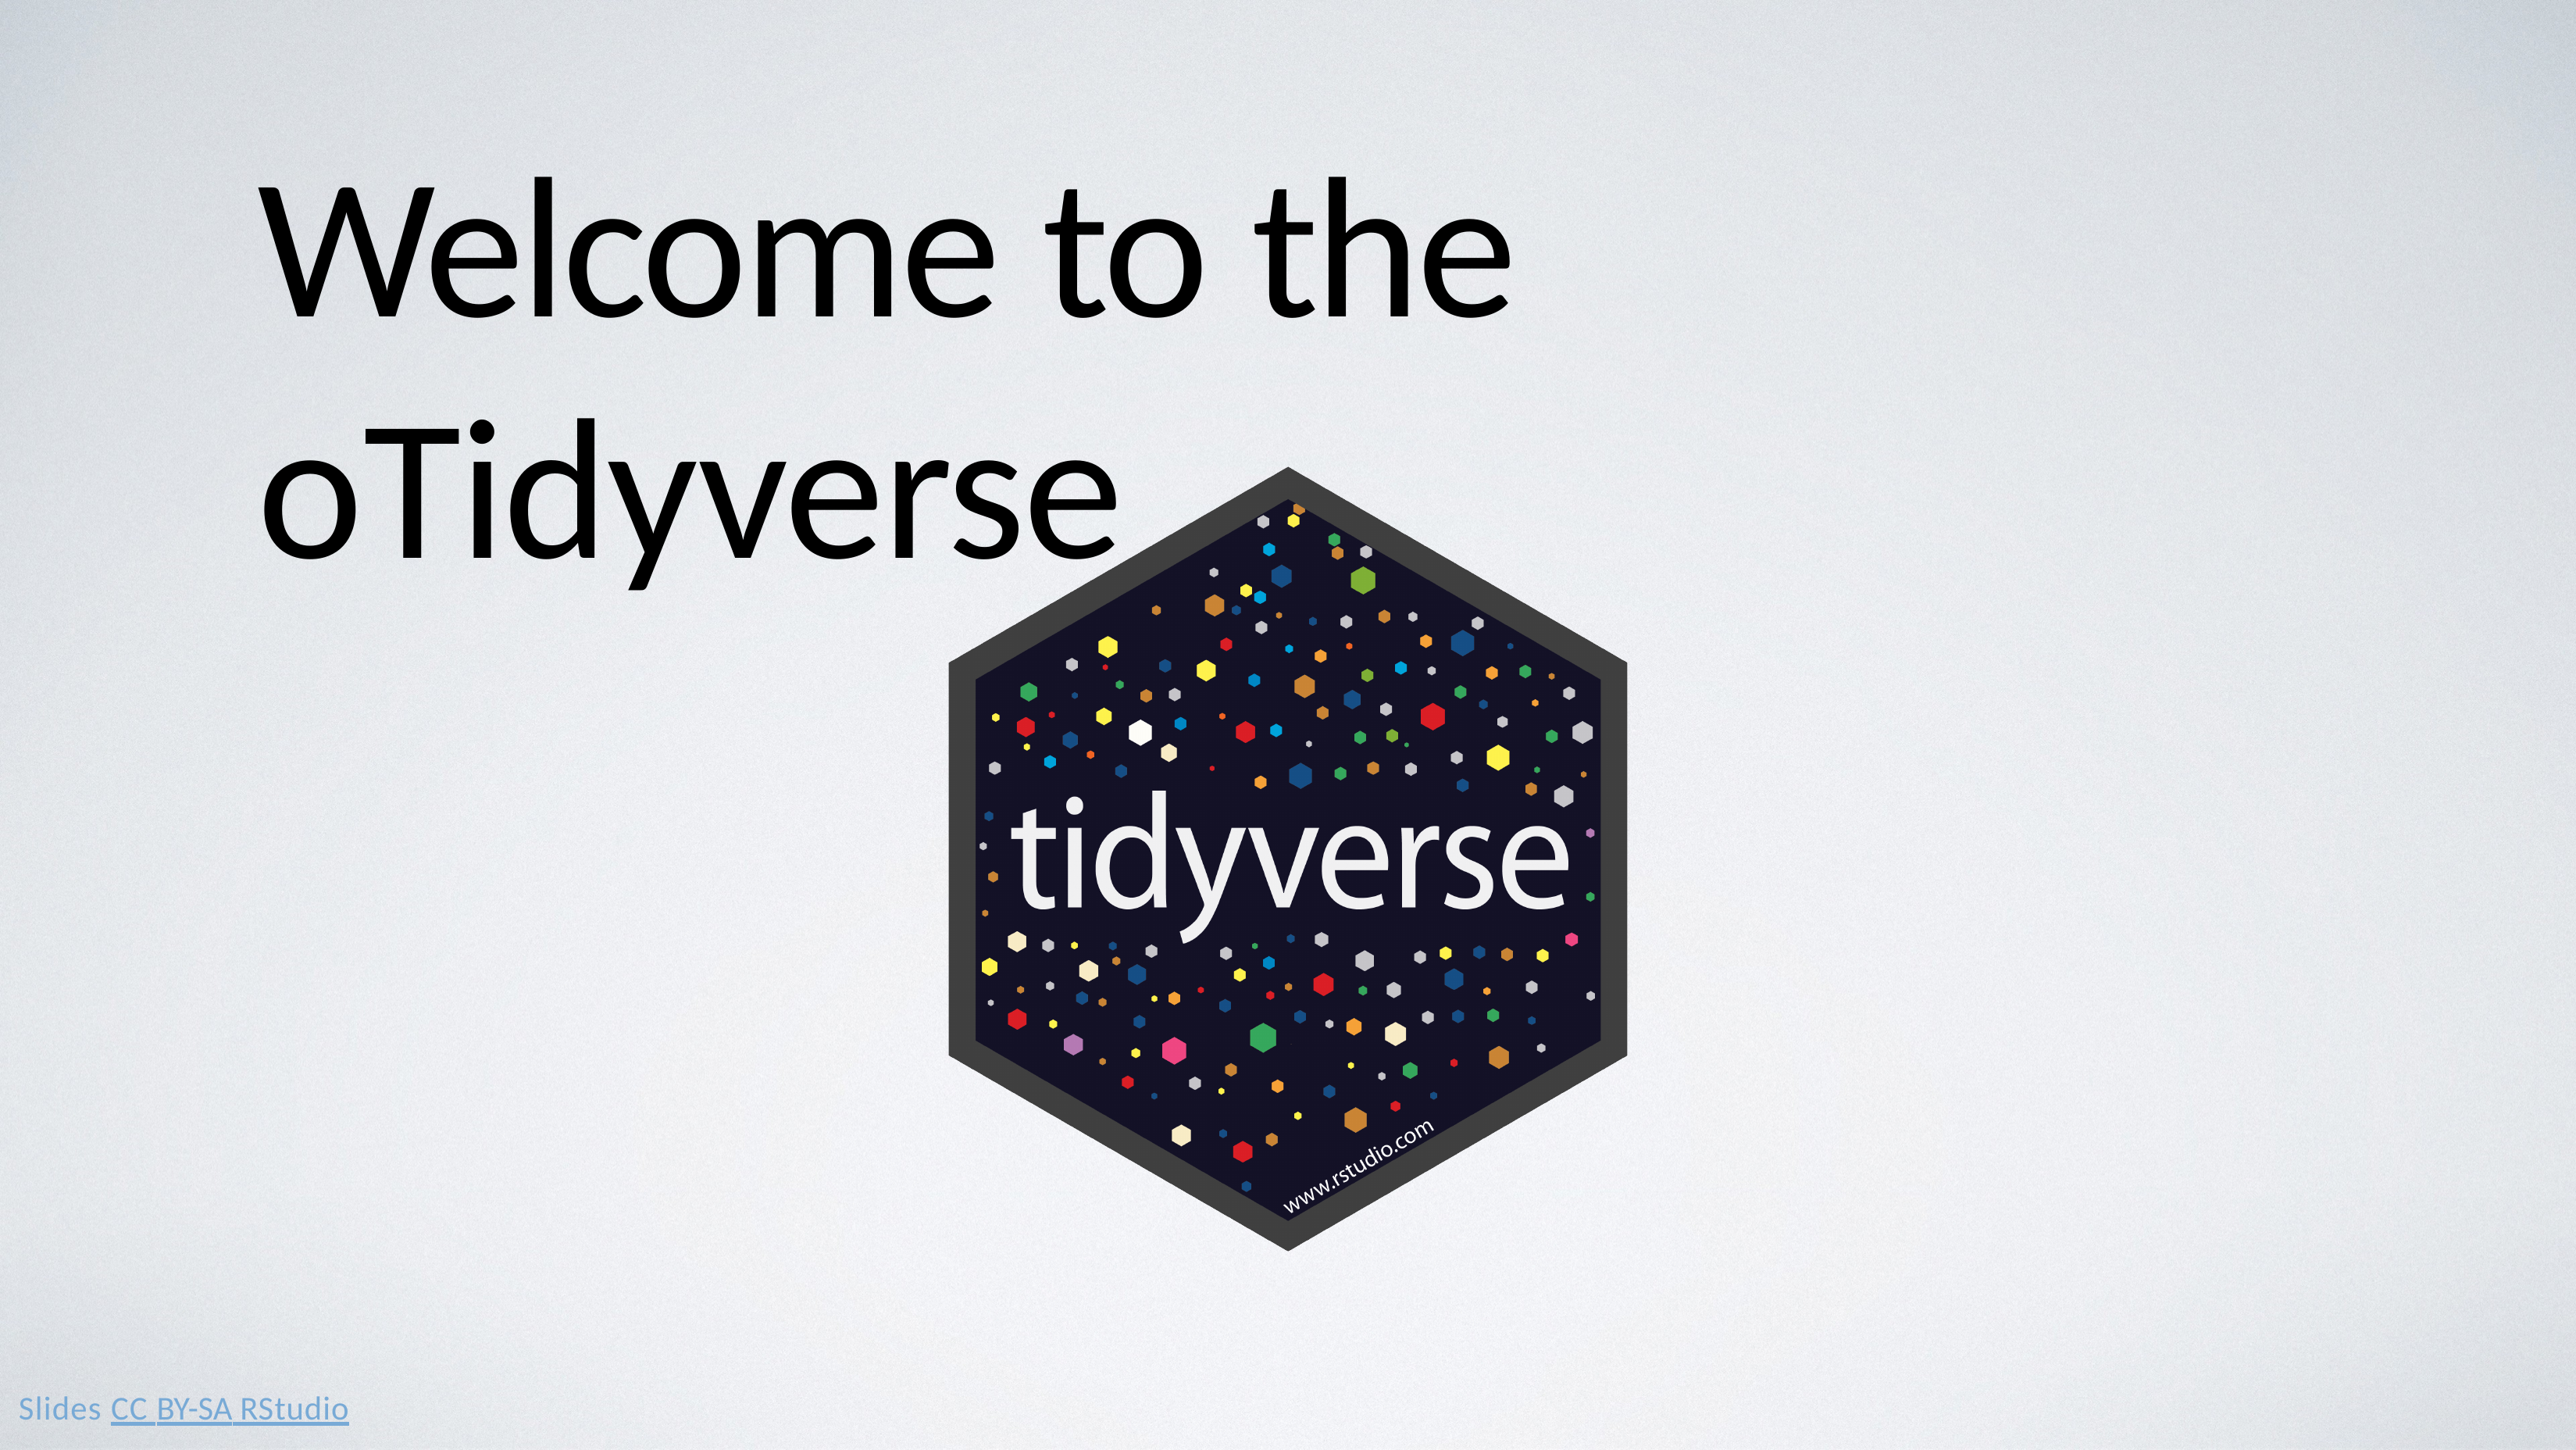

# Welcome to the oTidyverse

Slides CC BY-SA RStudio